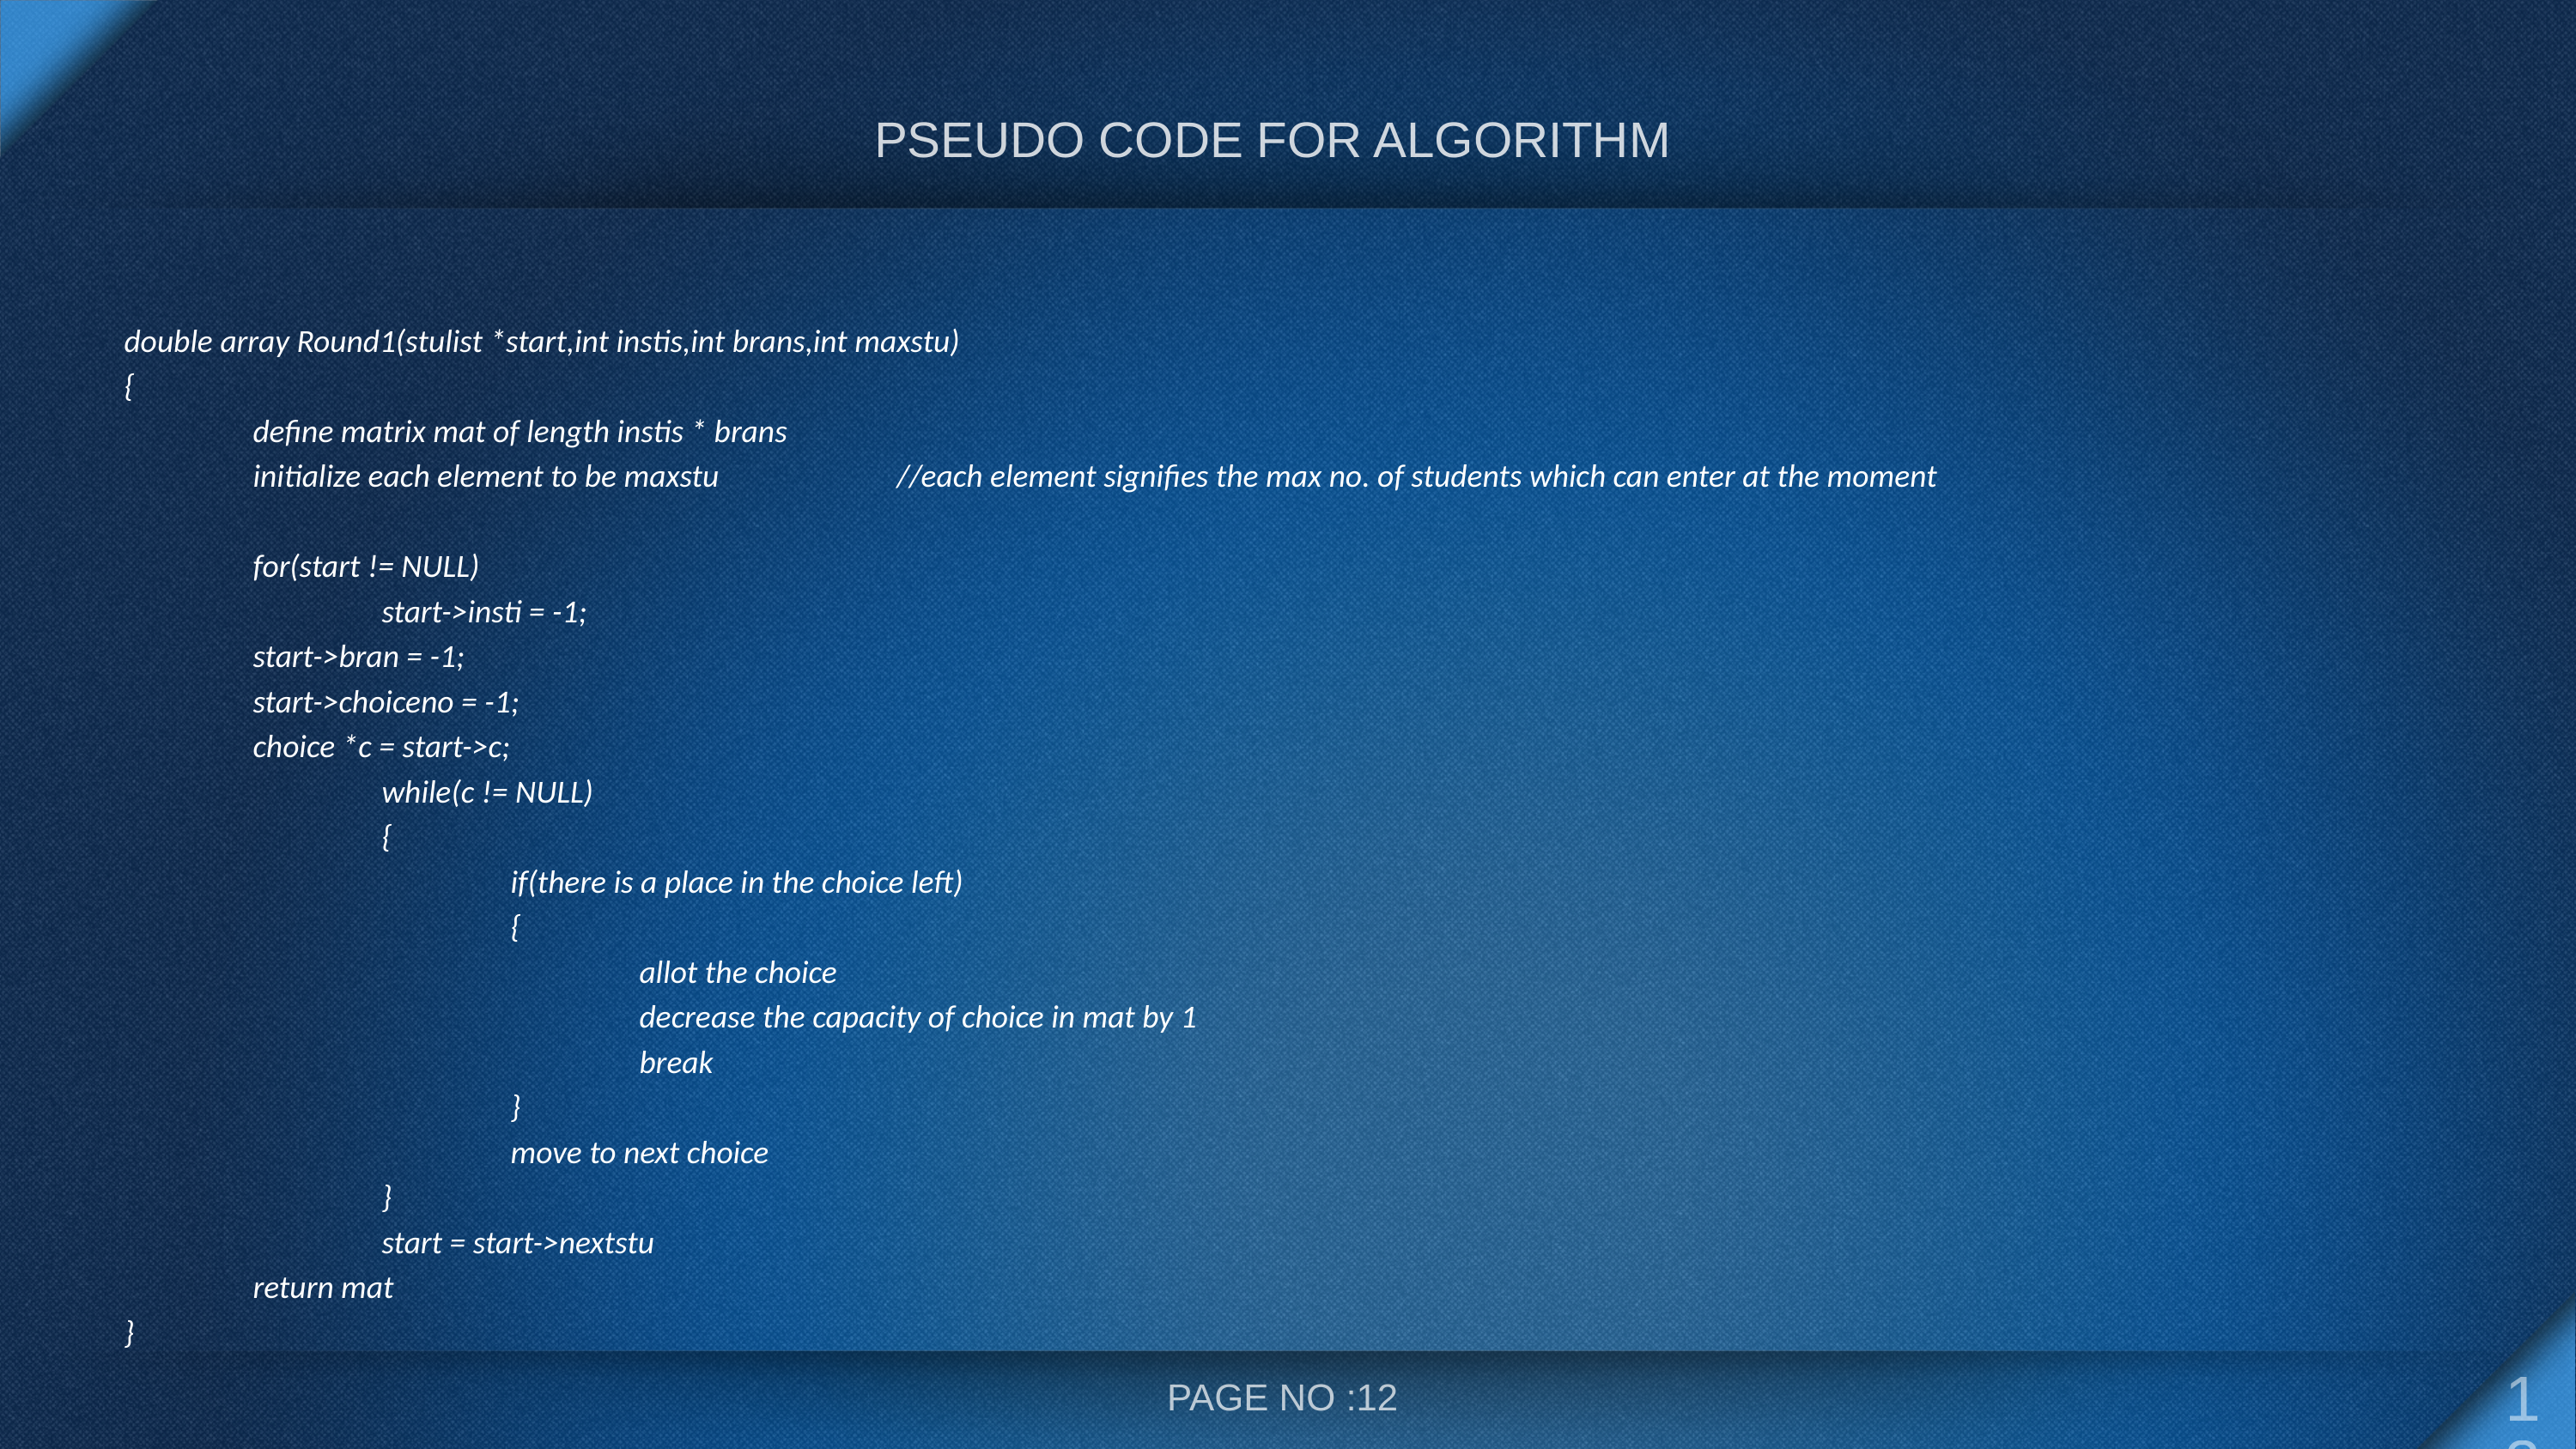

PSEUDO CODE FOR ALGORITHM
double array Round1(stulist *start,int instis,int brans,int maxstu)
{
	define matrix mat of length instis * brans
	initialize each element to be maxstu		//each element signifies the max no. of students which can enter at the moment

	for(start != NULL)
		start->insti = -1;
        	start->bran = -1;
        	start->choiceno = -1;
        	choice *c = start->c;
		while(c != NULL)
		{
			if(there is a place in the choice left)
			{
				allot the choice
				decrease the capacity of choice in mat by 1
				break
			}
			move to next choice
		}
		start = start->nextstu
	return mat
}
13
PAGE NO :12